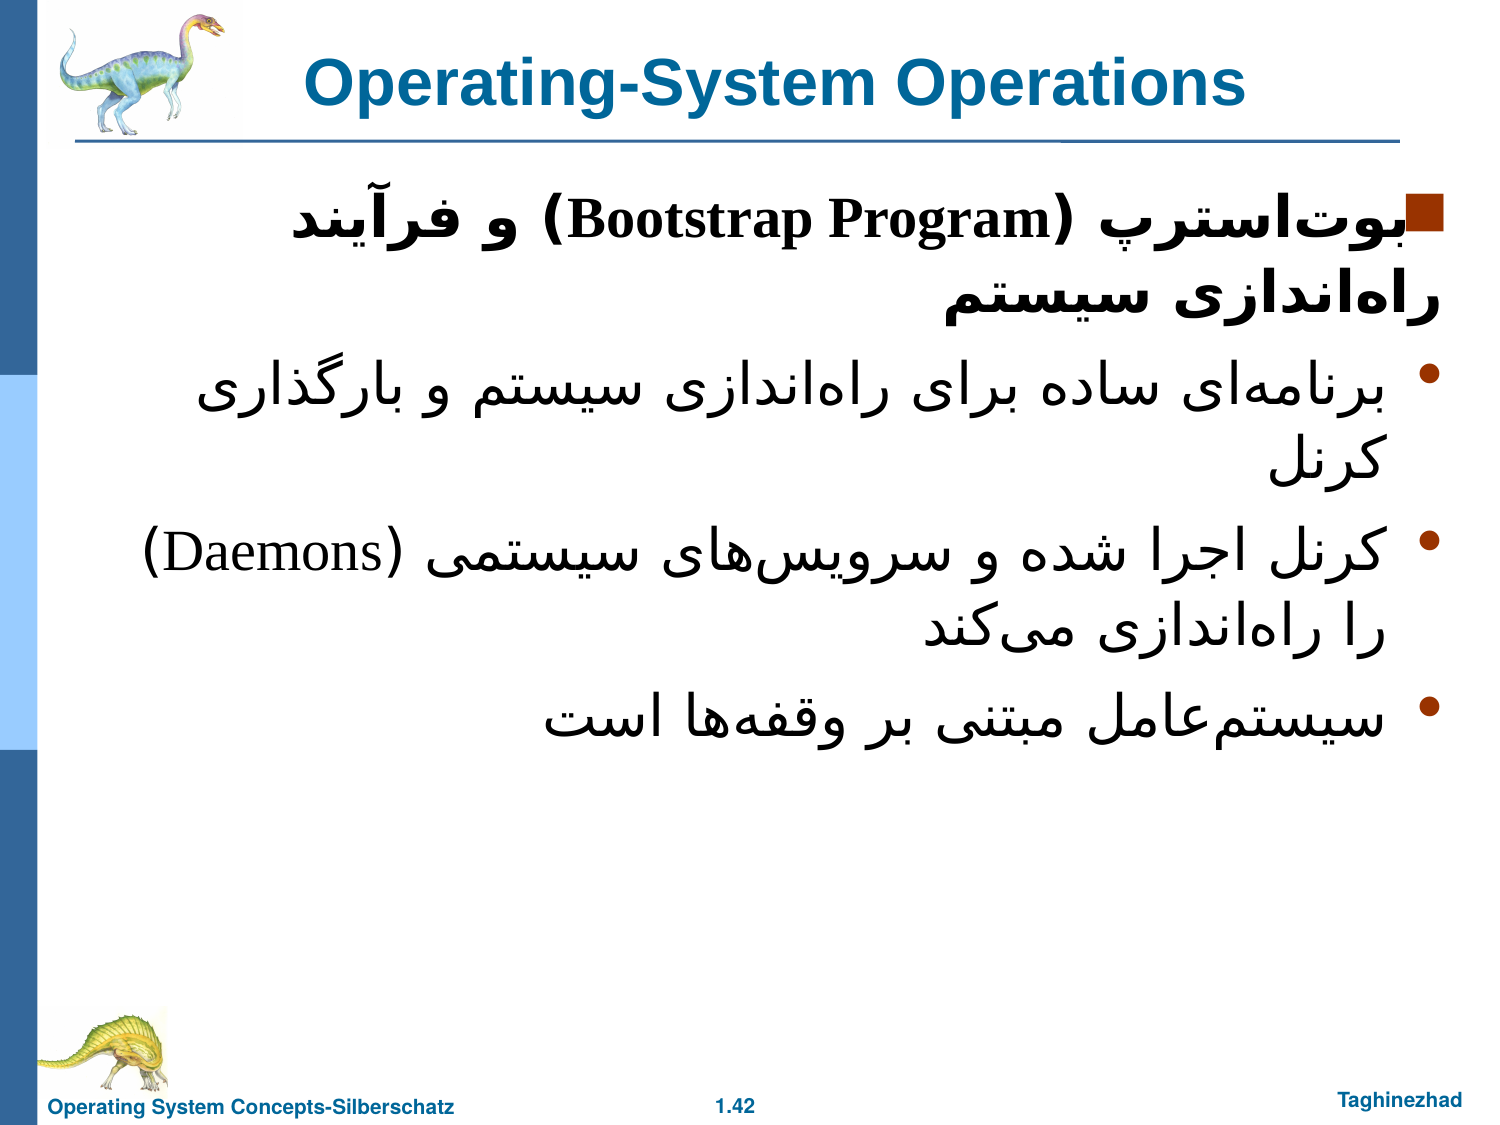

Operating-System Operations
بوت‌استرپ (Bootstrap Program) و فرآیند راه‌اندازی سیستم
برنامه‌ای ساده برای راه‌اندازی سیستم و بارگذاری کرنل
کرنل اجرا شده و سرویس‌های سیستمی (Daemons) را راه‌اندازی می‌کند
سیستم‌عامل مبتنی بر وقفه‌ها است